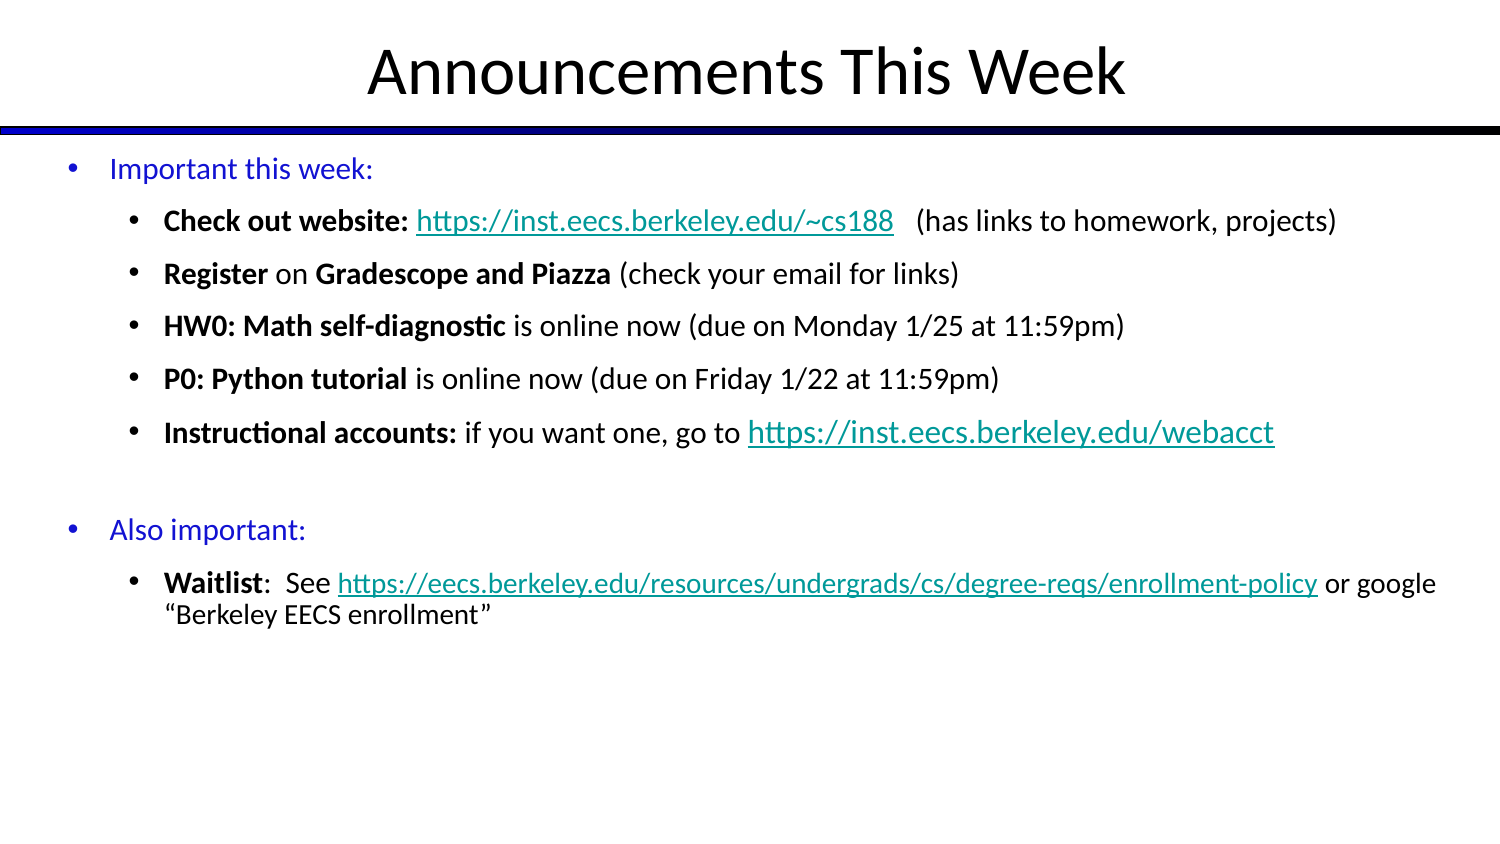

# Announcements This Week
Important this week:
Check out website: https://inst.eecs.berkeley.edu/~cs188   (has links to homework, projects)
Register on Gradescope and Piazza (check your email for links)
HW0: Math self-diagnostic is online now (due on Monday 1/25 at 11:59pm)
P0: Python tutorial is online now (due on Friday 1/22 at 11:59pm)
Instructional accounts: if you want one, go to https://inst.eecs.berkeley.edu/webacct

Also important:
Waitlist:  See https://eecs.berkeley.edu/resources/undergrads/cs/degree-reqs/enrollment-policy or google “Berkeley EECS enrollment”